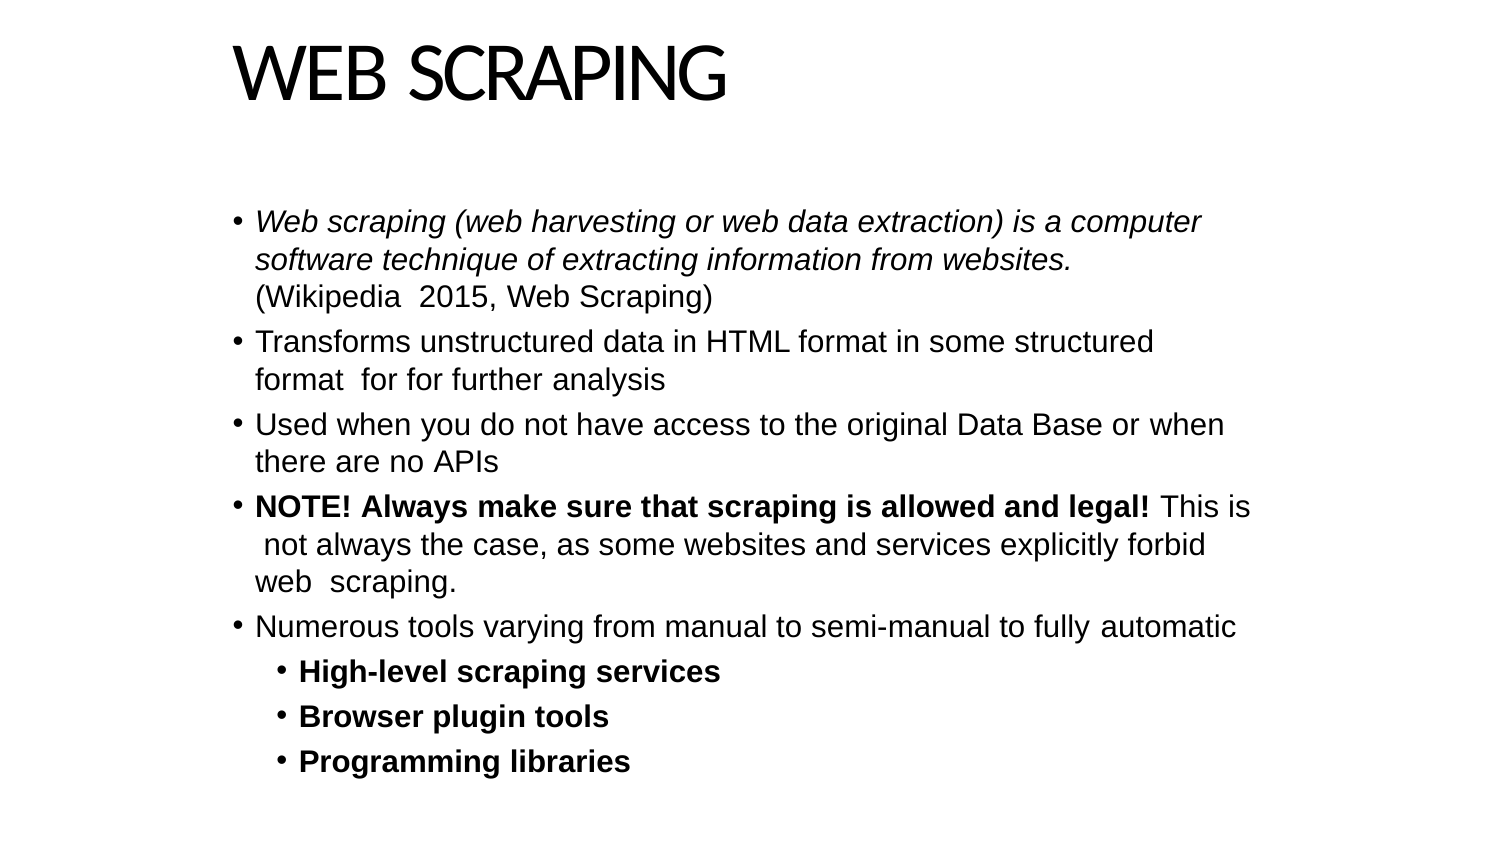

# WEB SCRAPING
Web scraping (web harvesting or web data extraction) is a computer  software technique of extracting information from websites. (Wikipedia  2015, Web Scraping)
Transforms unstructured data in HTML format in some structured format  for for further analysis
Used when you do not have access to the original Data Base or when
there are no APIs
NOTE! Always make sure that scraping is allowed and legal! This is  not always the case, as some websites and services explicitly forbid web  scraping.
Numerous tools varying from manual to semi-manual to fully automatic
High-level scraping services
Browser plugin tools
Programming libraries